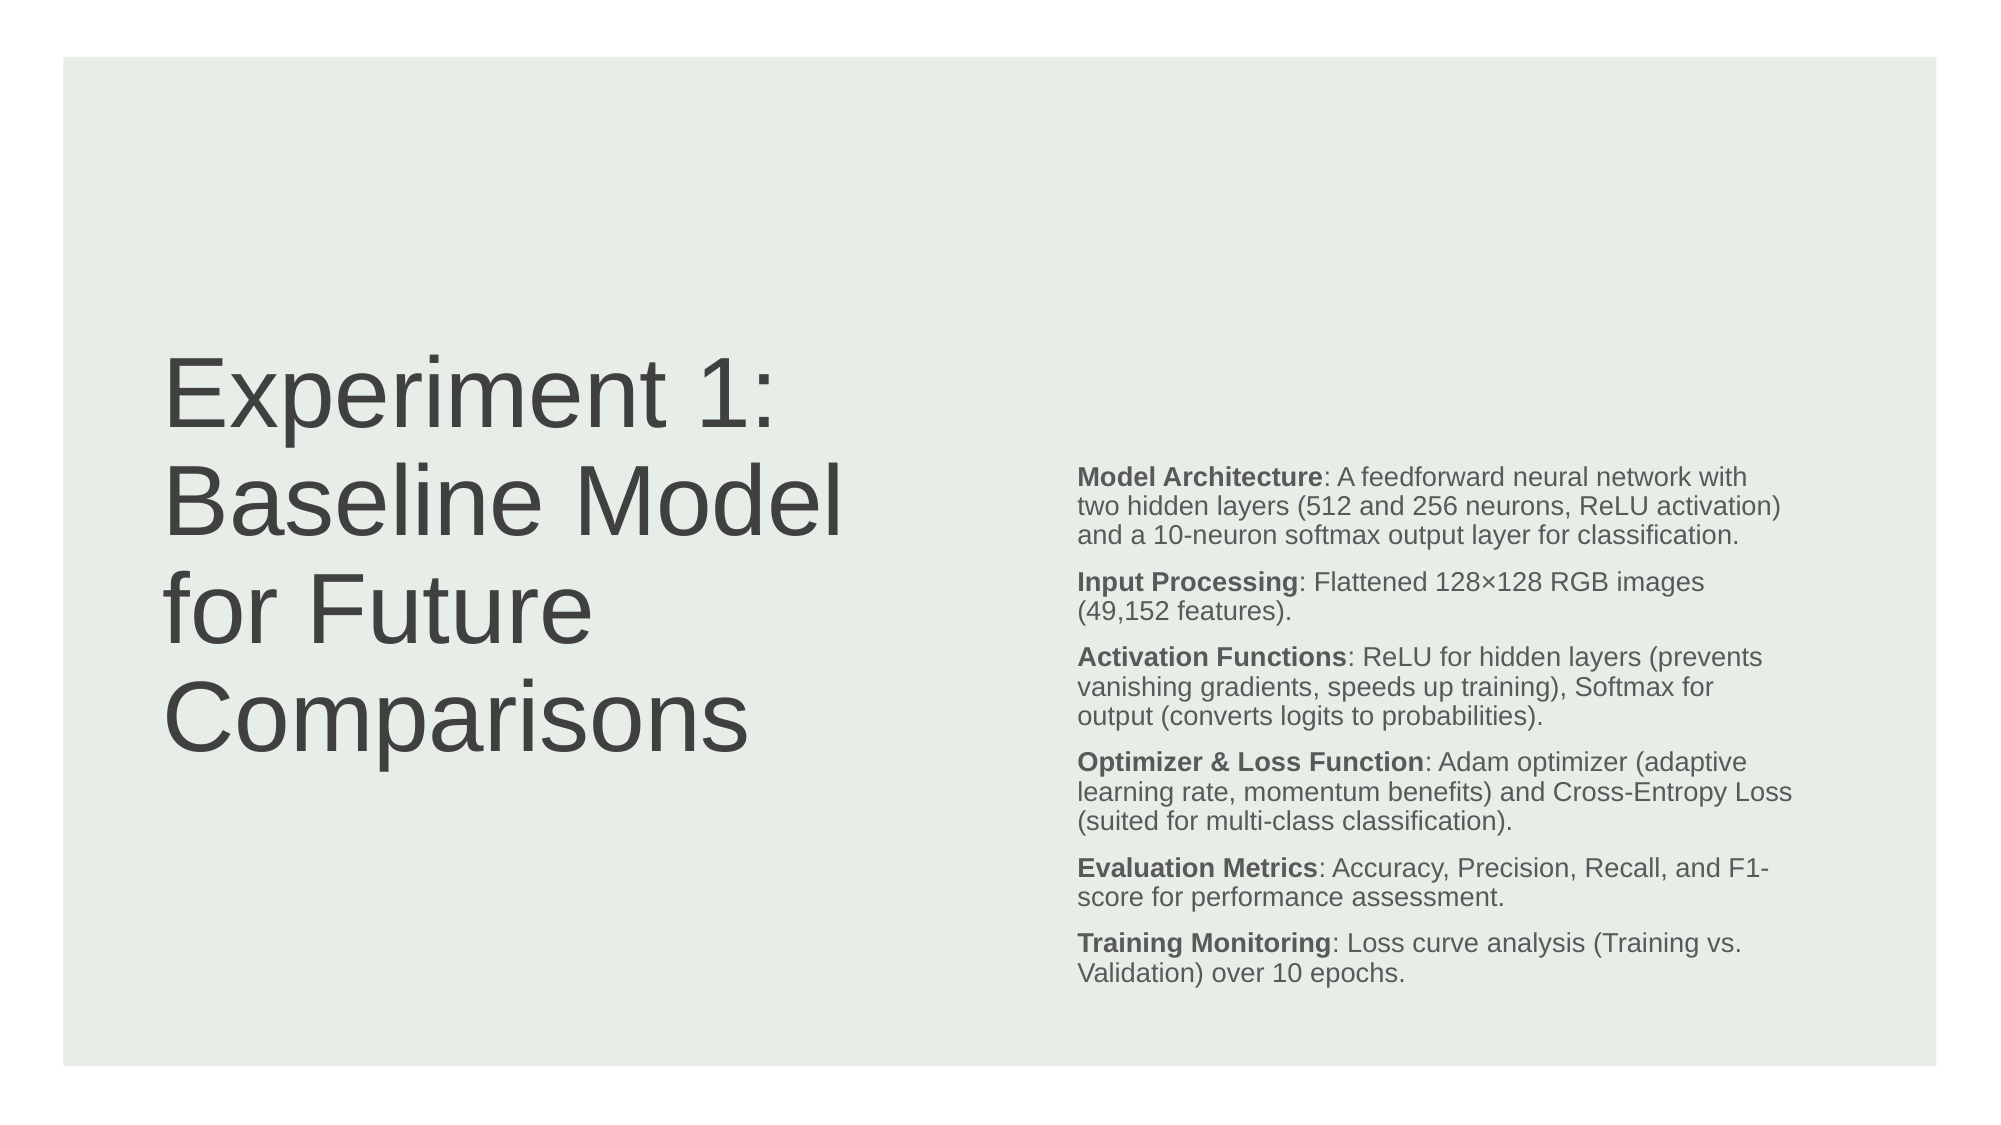

# Experiment 1: Baseline Model for Future Comparisons
Model Architecture: A feedforward neural network with two hidden layers (512 and 256 neurons, ReLU activation) and a 10-neuron softmax output layer for classification.
Input Processing: Flattened 128×128 RGB images (49,152 features).
Activation Functions: ReLU for hidden layers (prevents vanishing gradients, speeds up training), Softmax for output (converts logits to probabilities).
Optimizer & Loss Function: Adam optimizer (adaptive learning rate, momentum benefits) and Cross-Entropy Loss (suited for multi-class classification).
Evaluation Metrics: Accuracy, Precision, Recall, and F1-score for performance assessment.
Training Monitoring: Loss curve analysis (Training vs. Validation) over 10 epochs.